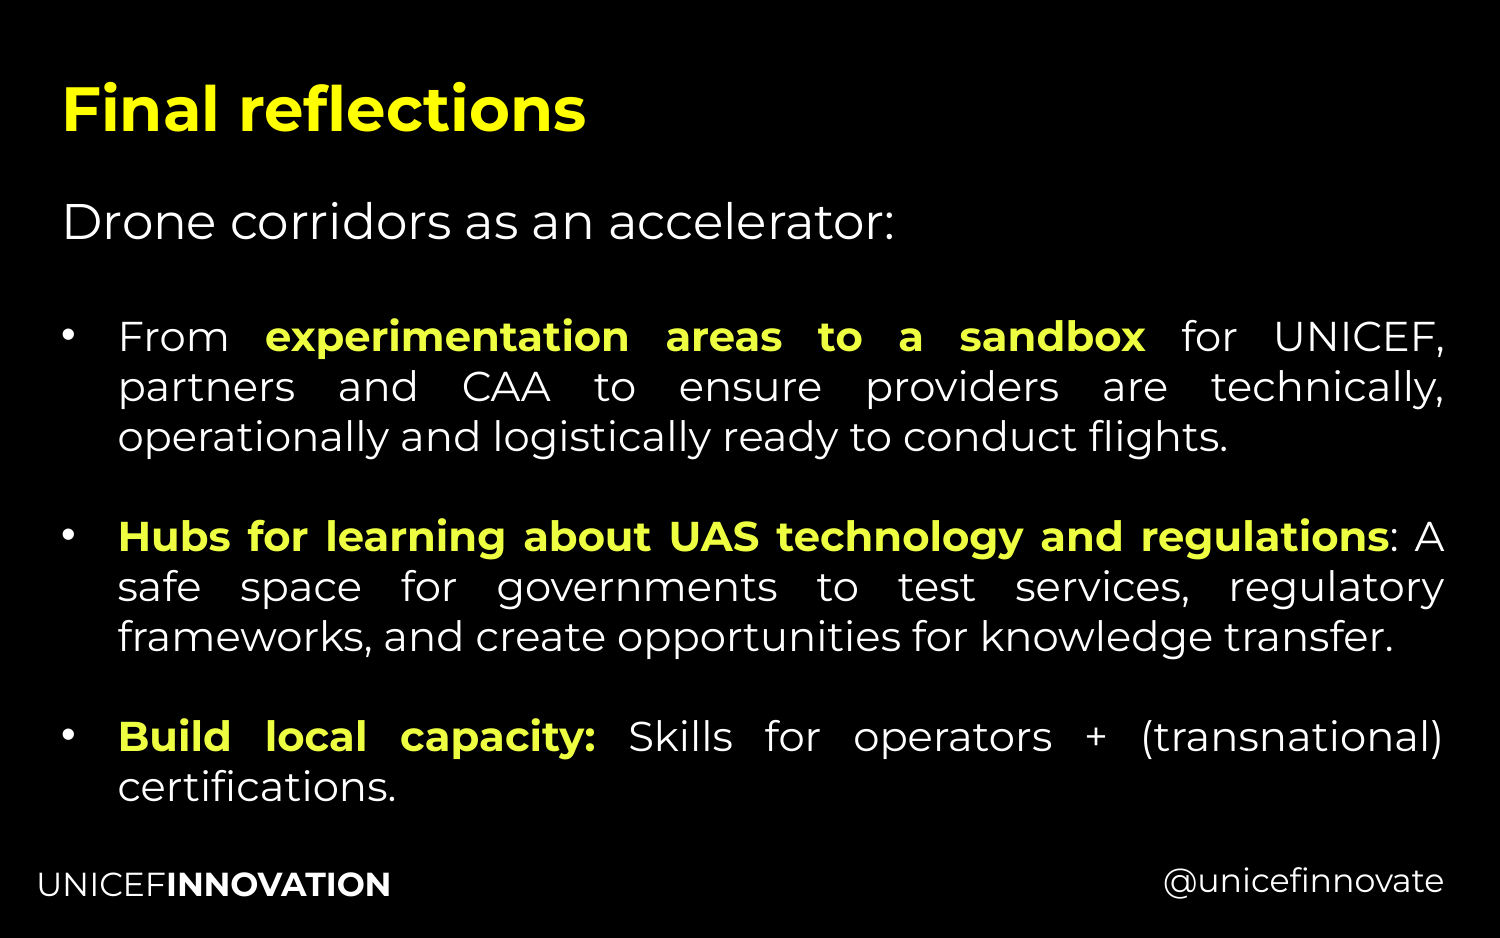

Final reflections

Drone corridors as an accelerator:

From experimentation areas to a sandbox for UNICEF, partners and CAA to ensure providers are technically, operationally and logistically ready to conduct flights.

Hubs for learning about UAS technology and regulations: A safe space for governments to test services, regulatory frameworks, and create opportunities for knowledge transfer.

Build local capacity: Skills for operators + (transnational) certifications.

@unicefinnovate
UNICEFINNOVATION